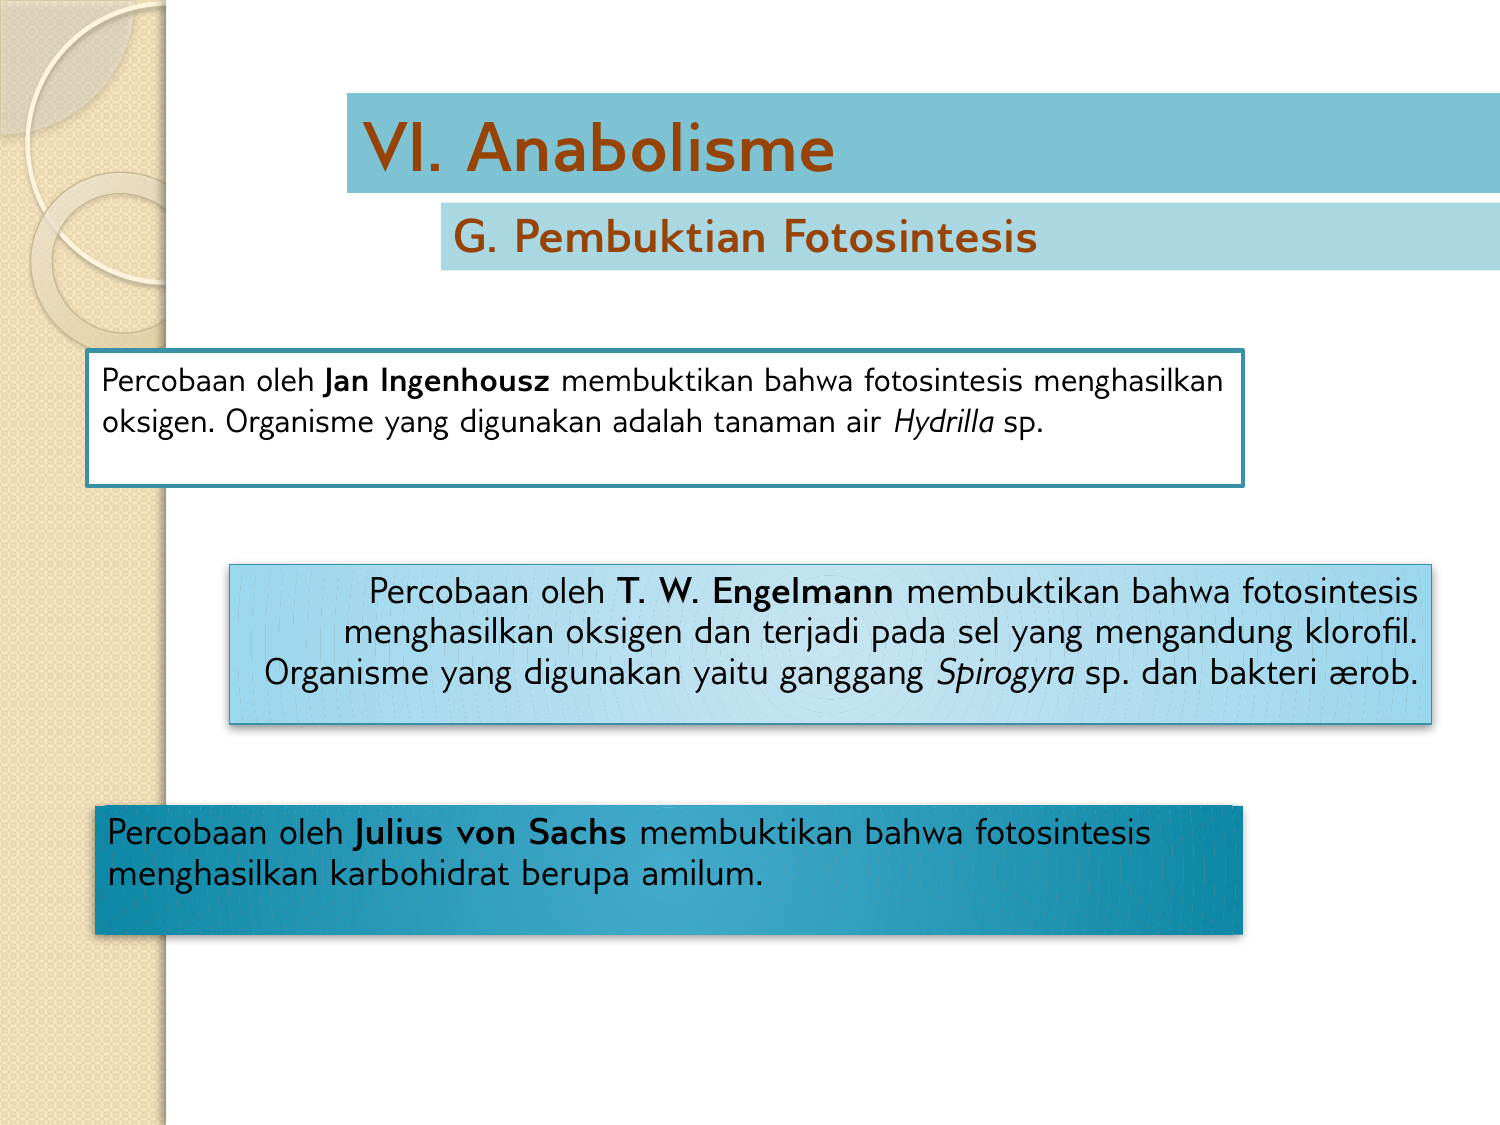

# VI. Anabolisme
G. Pembuktian Fotosintesis
Percobaan oleh Jan Ingenhousz membuktikan bahwa fotosintesis menghasilkan oksigen. Organisme yang digunakan adalah tanaman air Hydrilla sp.
Percobaan oleh T. W. Engelmann membuktikan bahwa fotosintesis menghasilkan oksigen dan terjadi pada sel yang mengandung klorofil. Organisme yang digunakan yaitu ganggang Spirogyra sp. dan bakteri aerob.
Percobaan oleh Julius von Sachs membuktikan bahwa fotosintesis menghasilkan karbohidrat berupa amilum.